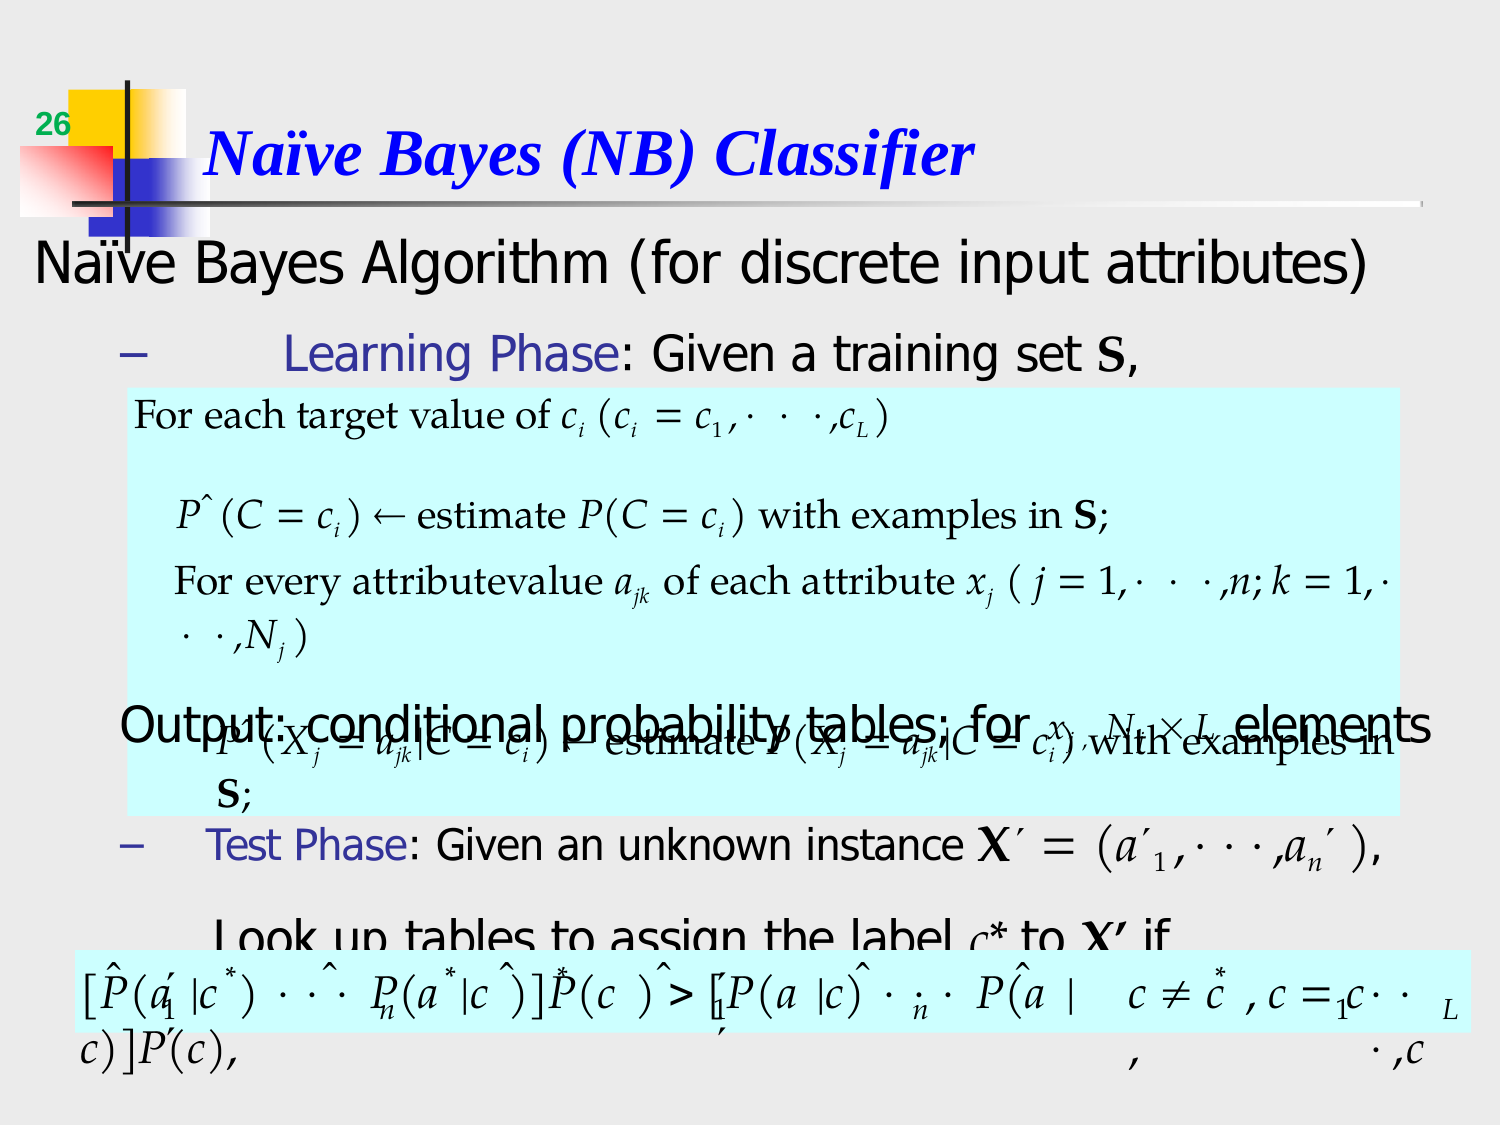

# Naïve Bayes (NB) Classifier
26
Naïve Bayes Algorithm (for discrete input attributes)
–	Learning Phase: Given a training set S,
For each target value of ci (ci = c1 ,⋅ ⋅ ⋅,cL )
Pˆ(C = ci ) ← estimate P(C = ci ) with examples in S;
For every attributevalue ajk of each attribute xj ( j = 1,⋅ ⋅ ⋅,n; k = 1,⋅ ⋅ ⋅,Nj )
Pˆ(Xj = ajk |C = ci ) ← estimate P(Xj = ajk |C = ci ) with examples in S;
Output: conditional probability tables; for xj ,  Nj × L elements
–	Test Phase: Given an unknown instance X′ = (a′1 ,⋅⋅⋅,an′ ),
Look up tables to assign the label c* to X’ if
ˆ	ˆ
ˆ	ˆ
ˆ	ˆ

*	*
*
*
′	′
′	′
[P(a |c ) ⋅⋅⋅ P(a |c )]P(c ) > [P(a |c) ⋅⋅⋅ P(a |c)]P(c),
c ≠ c , c = c ,
⋅⋅⋅,c
1
n
1
n
1
L